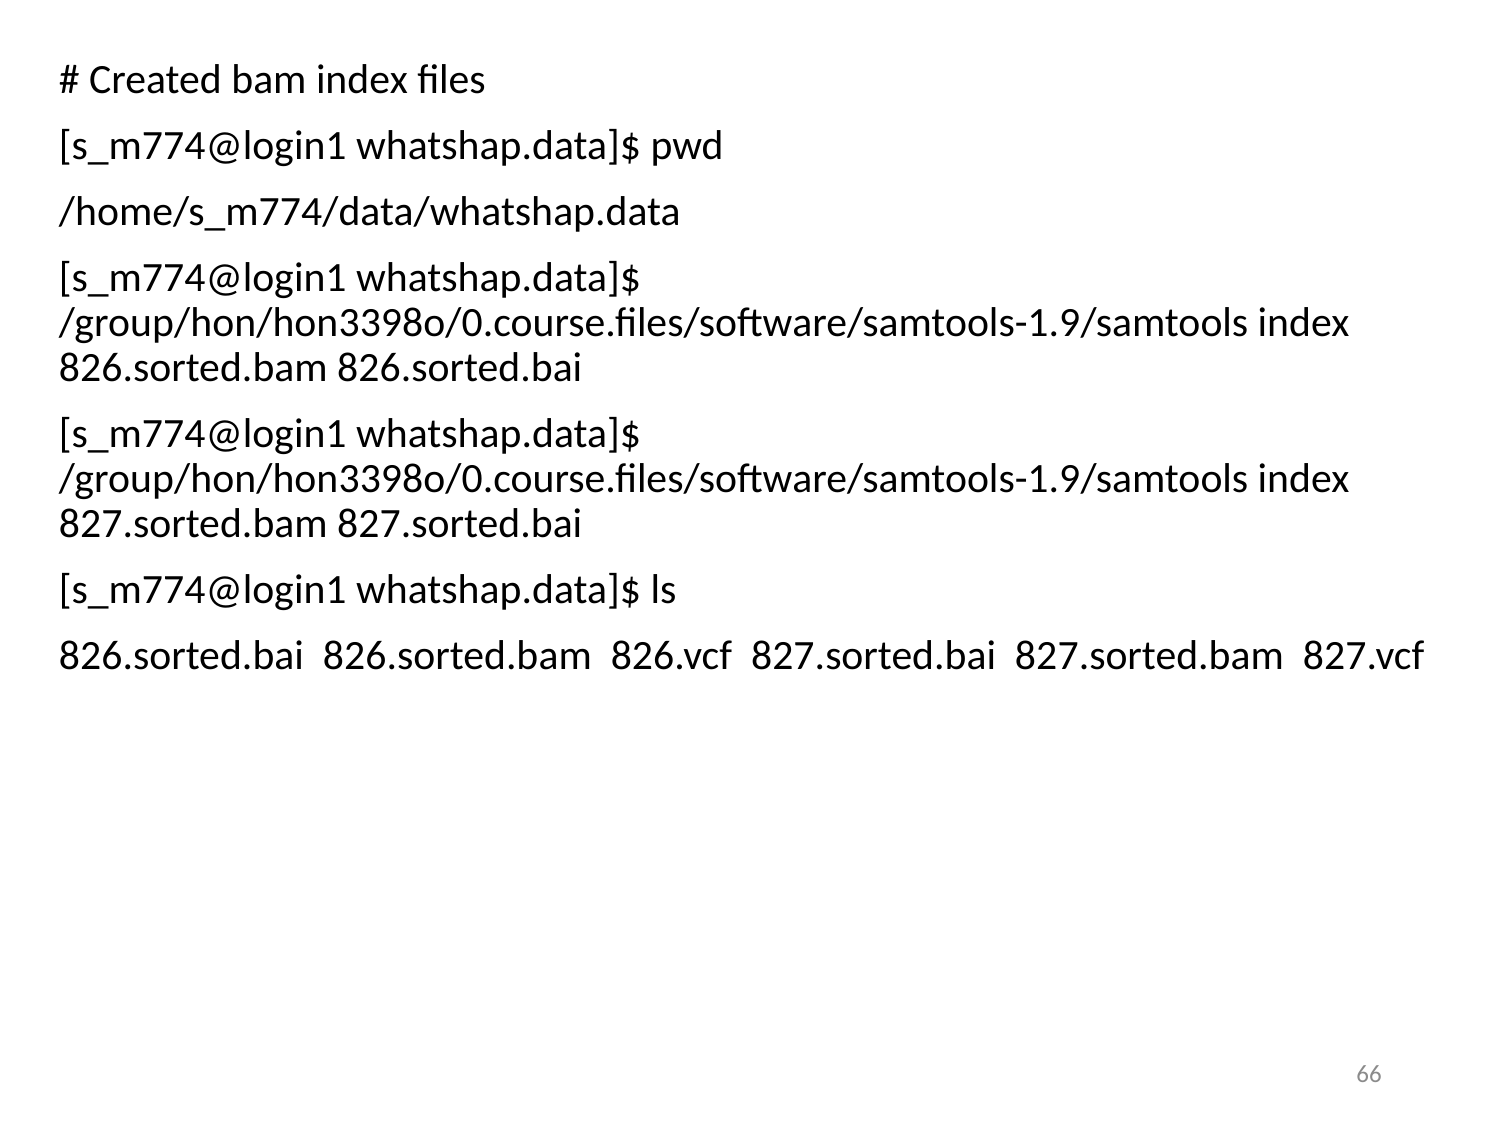

# Created bam index files
[s_m774@login1 whatshap.data]$ pwd
/home/s_m774/data/whatshap.data
[s_m774@login1 whatshap.data]$ /group/hon/hon3398o/0.course.files/software/samtools-1.9/samtools index 826.sorted.bam 826.sorted.bai
[s_m774@login1 whatshap.data]$ /group/hon/hon3398o/0.course.files/software/samtools-1.9/samtools index 827.sorted.bam 827.sorted.bai
[s_m774@login1 whatshap.data]$ ls
826.sorted.bai  826.sorted.bam  826.vcf  827.sorted.bai  827.sorted.bam  827.vcf

66